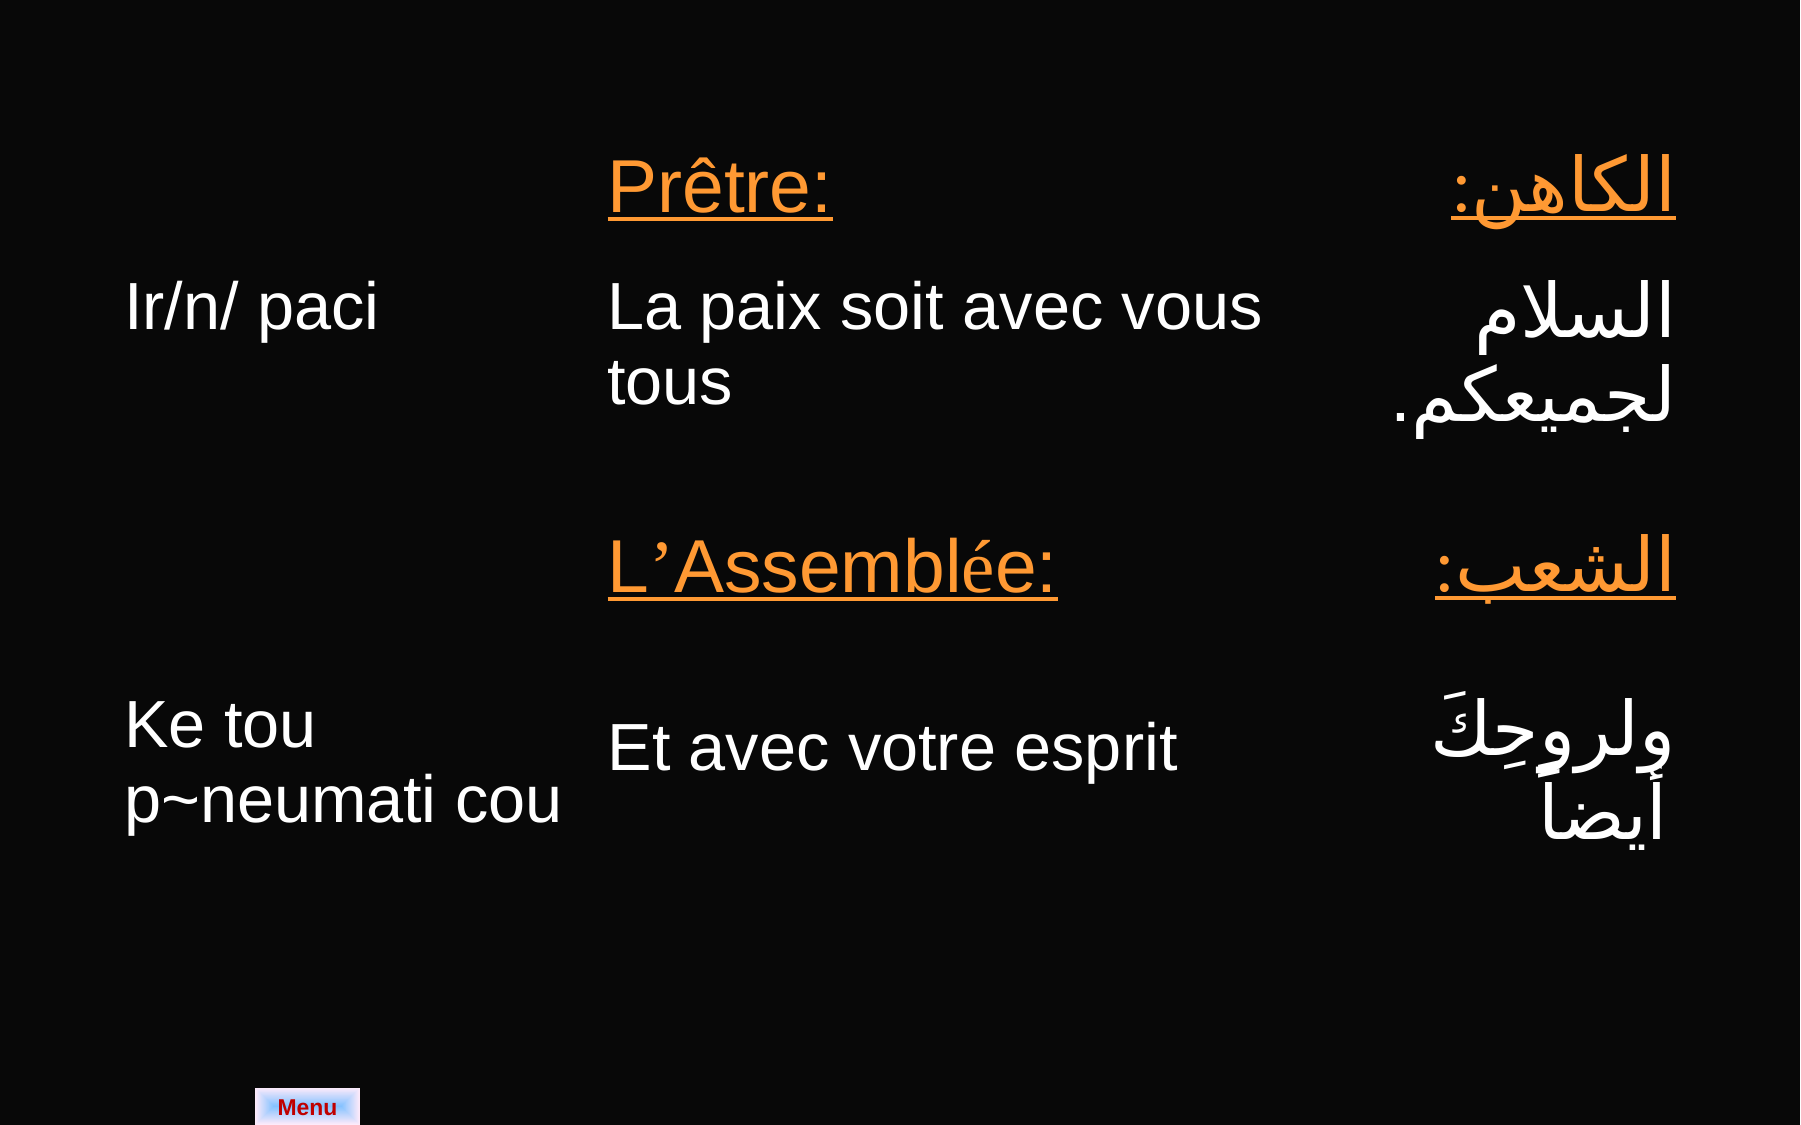

|  | Prêtre: | الكاهن: |
| --- | --- | --- |
| Ir/n/ paci | La paix soit avec vous tous | السلام لجميعكم. |
|  | L’Assemblée: | الشعب: |
| Ke tou p~neumati cou | Et avec votre esprit | ولروحِكَ أيضاً |

Menu